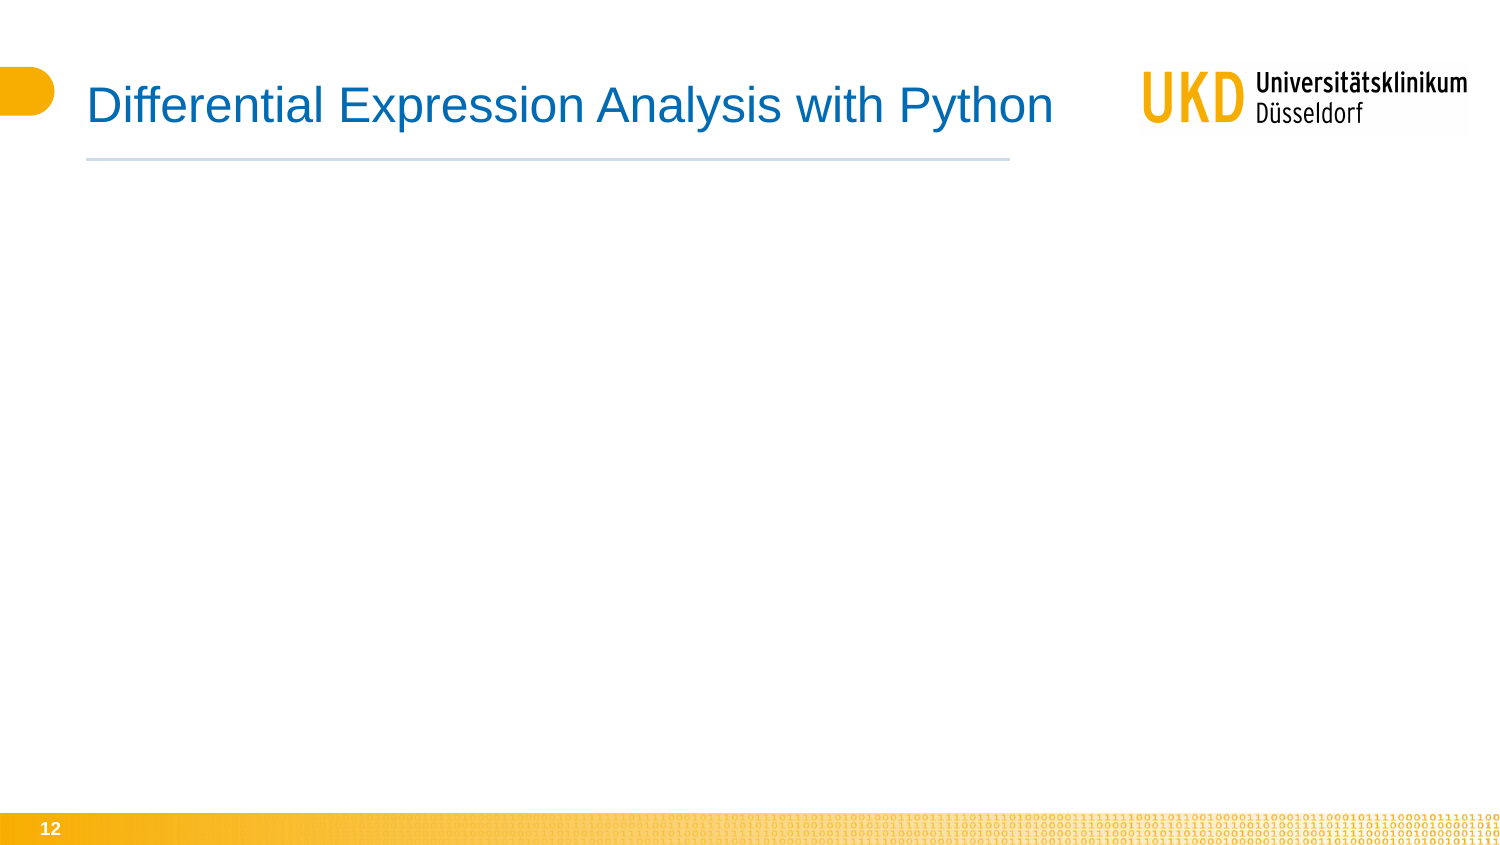

# Differential Expression Analysis with Python
12